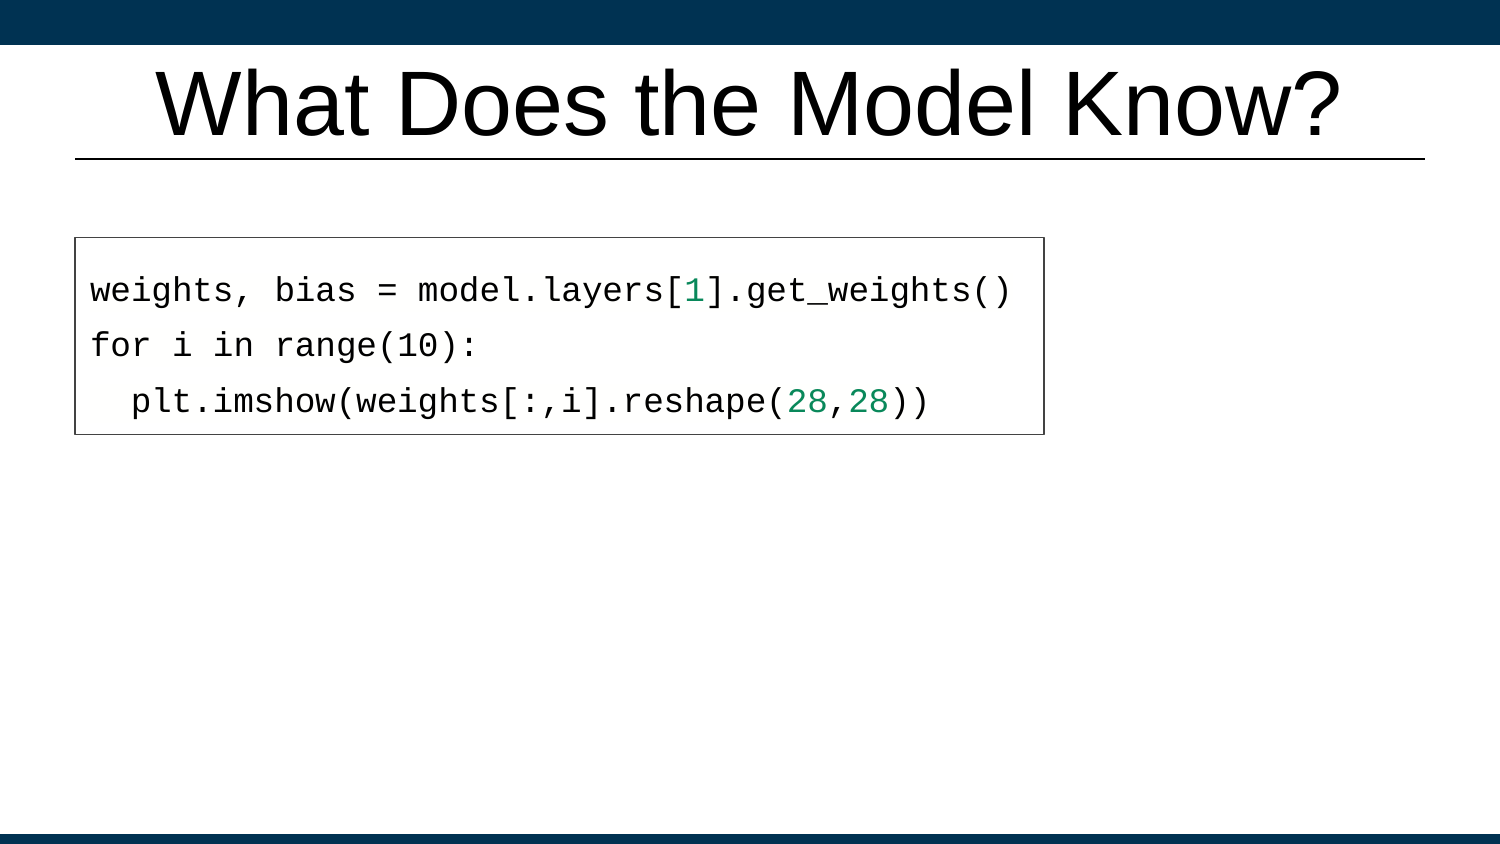

# What Does the Model Know?
weights, bias = model.layers[1].get_weights()
for i in range(10):
  plt.imshow(weights[:,i].reshape(28,28))